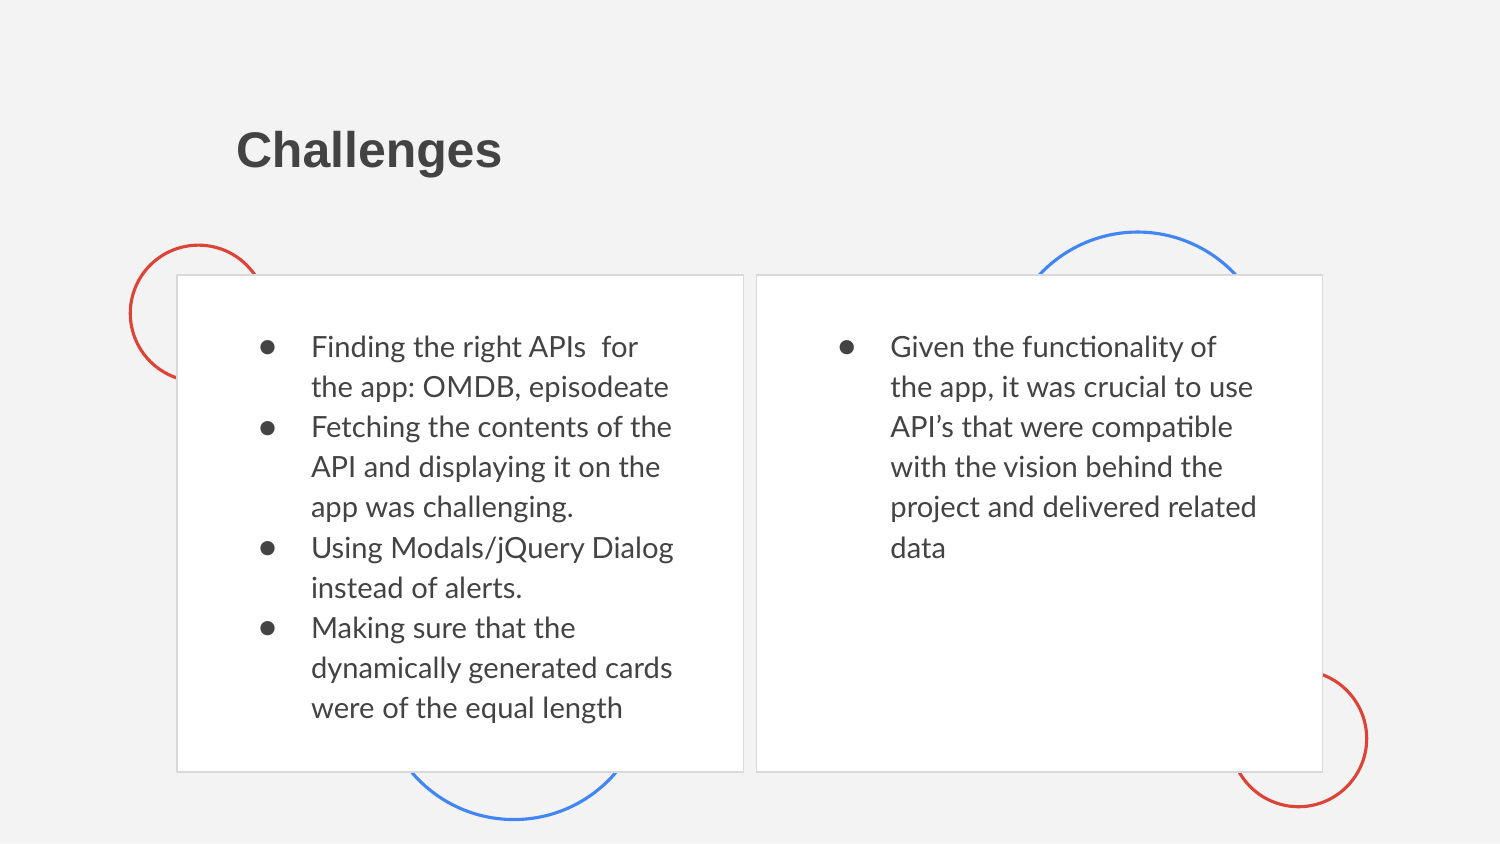

# Challenges
Finding the right APIs  for the app: OMDB, episodeate
Fetching the contents of the API and displaying it on the app was challenging.
Using Modals/jQuery Dialog instead of alerts.
Making sure that the dynamically generated cards were of the equal length

Given the functionality of the app, it was crucial to use API’s that were compatible with the vision behind the project and delivered related data